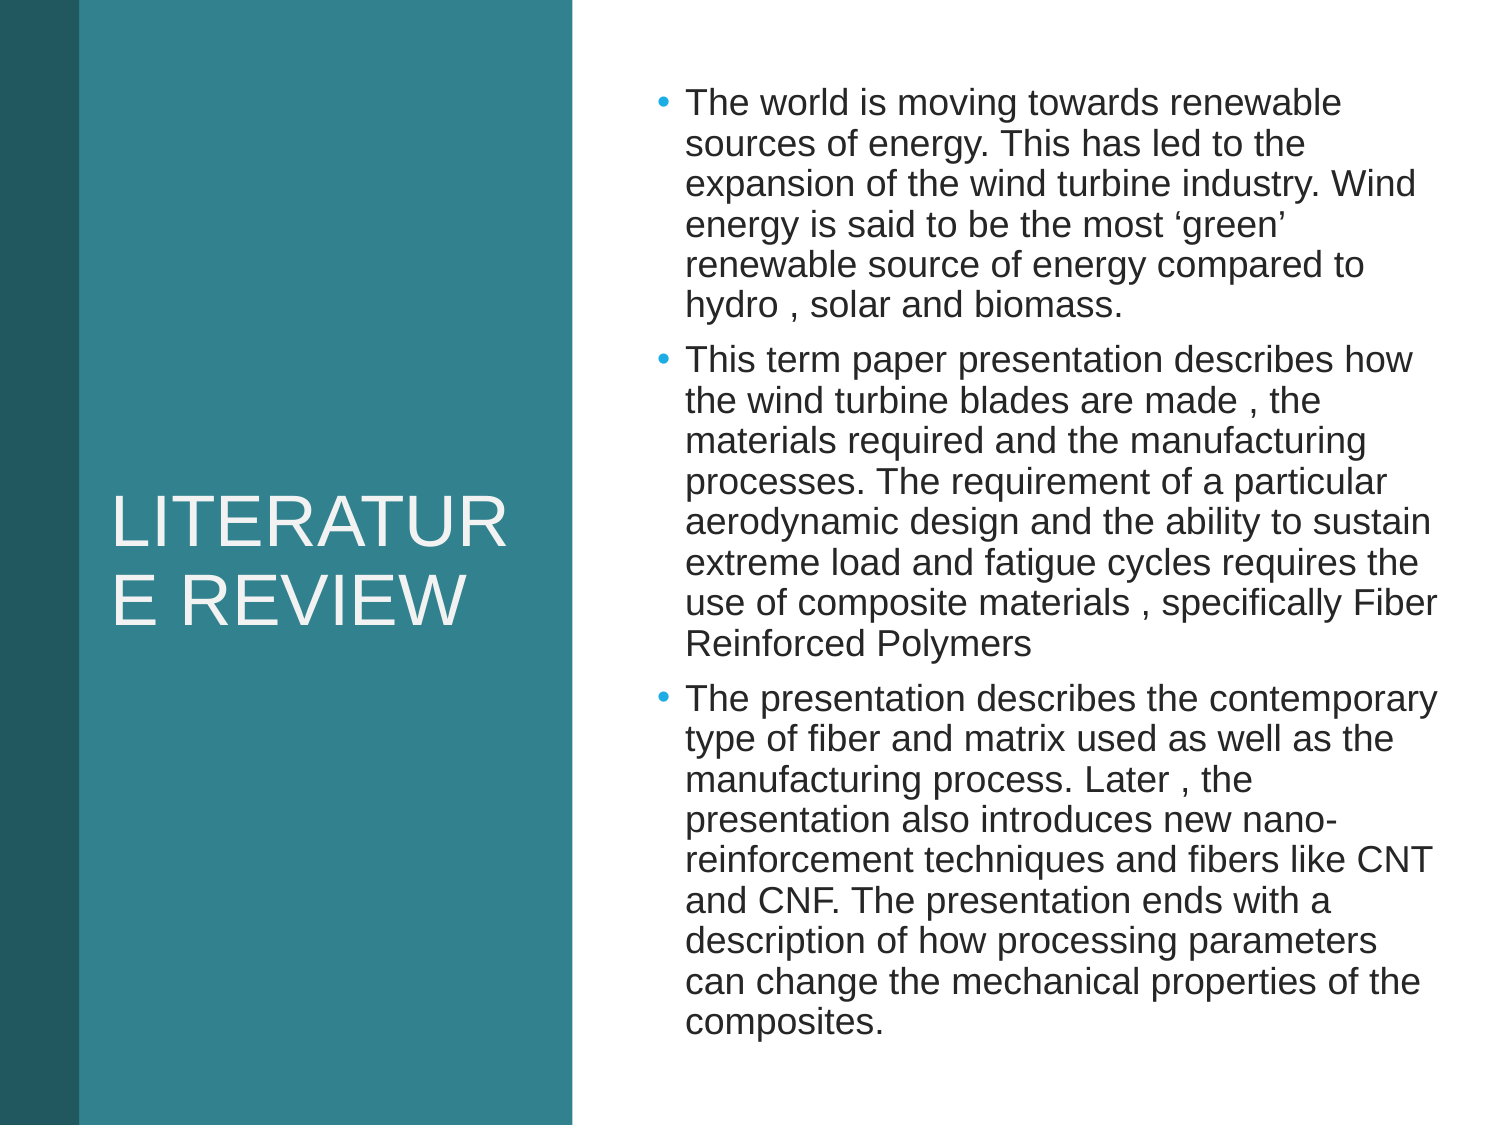

The world is moving towards renewable sources of energy. This has led to the expansion of the wind turbine industry. Wind energy is said to be the most ‘green’ renewable source of energy compared to hydro , solar and biomass.
This term paper presentation describes how the wind turbine blades are made , the materials required and the manufacturing processes. The requirement of a particular aerodynamic design and the ability to sustain extreme load and fatigue cycles requires the use of composite materials , specifically Fiber Reinforced Polymers
The presentation describes the contemporary type of fiber and matrix used as well as the manufacturing process. Later , the presentation also introduces new nano-reinforcement techniques and fibers like CNT and CNF. The presentation ends with a description of how processing parameters can change the mechanical properties of the composites.
# LITERATURE REVIEW